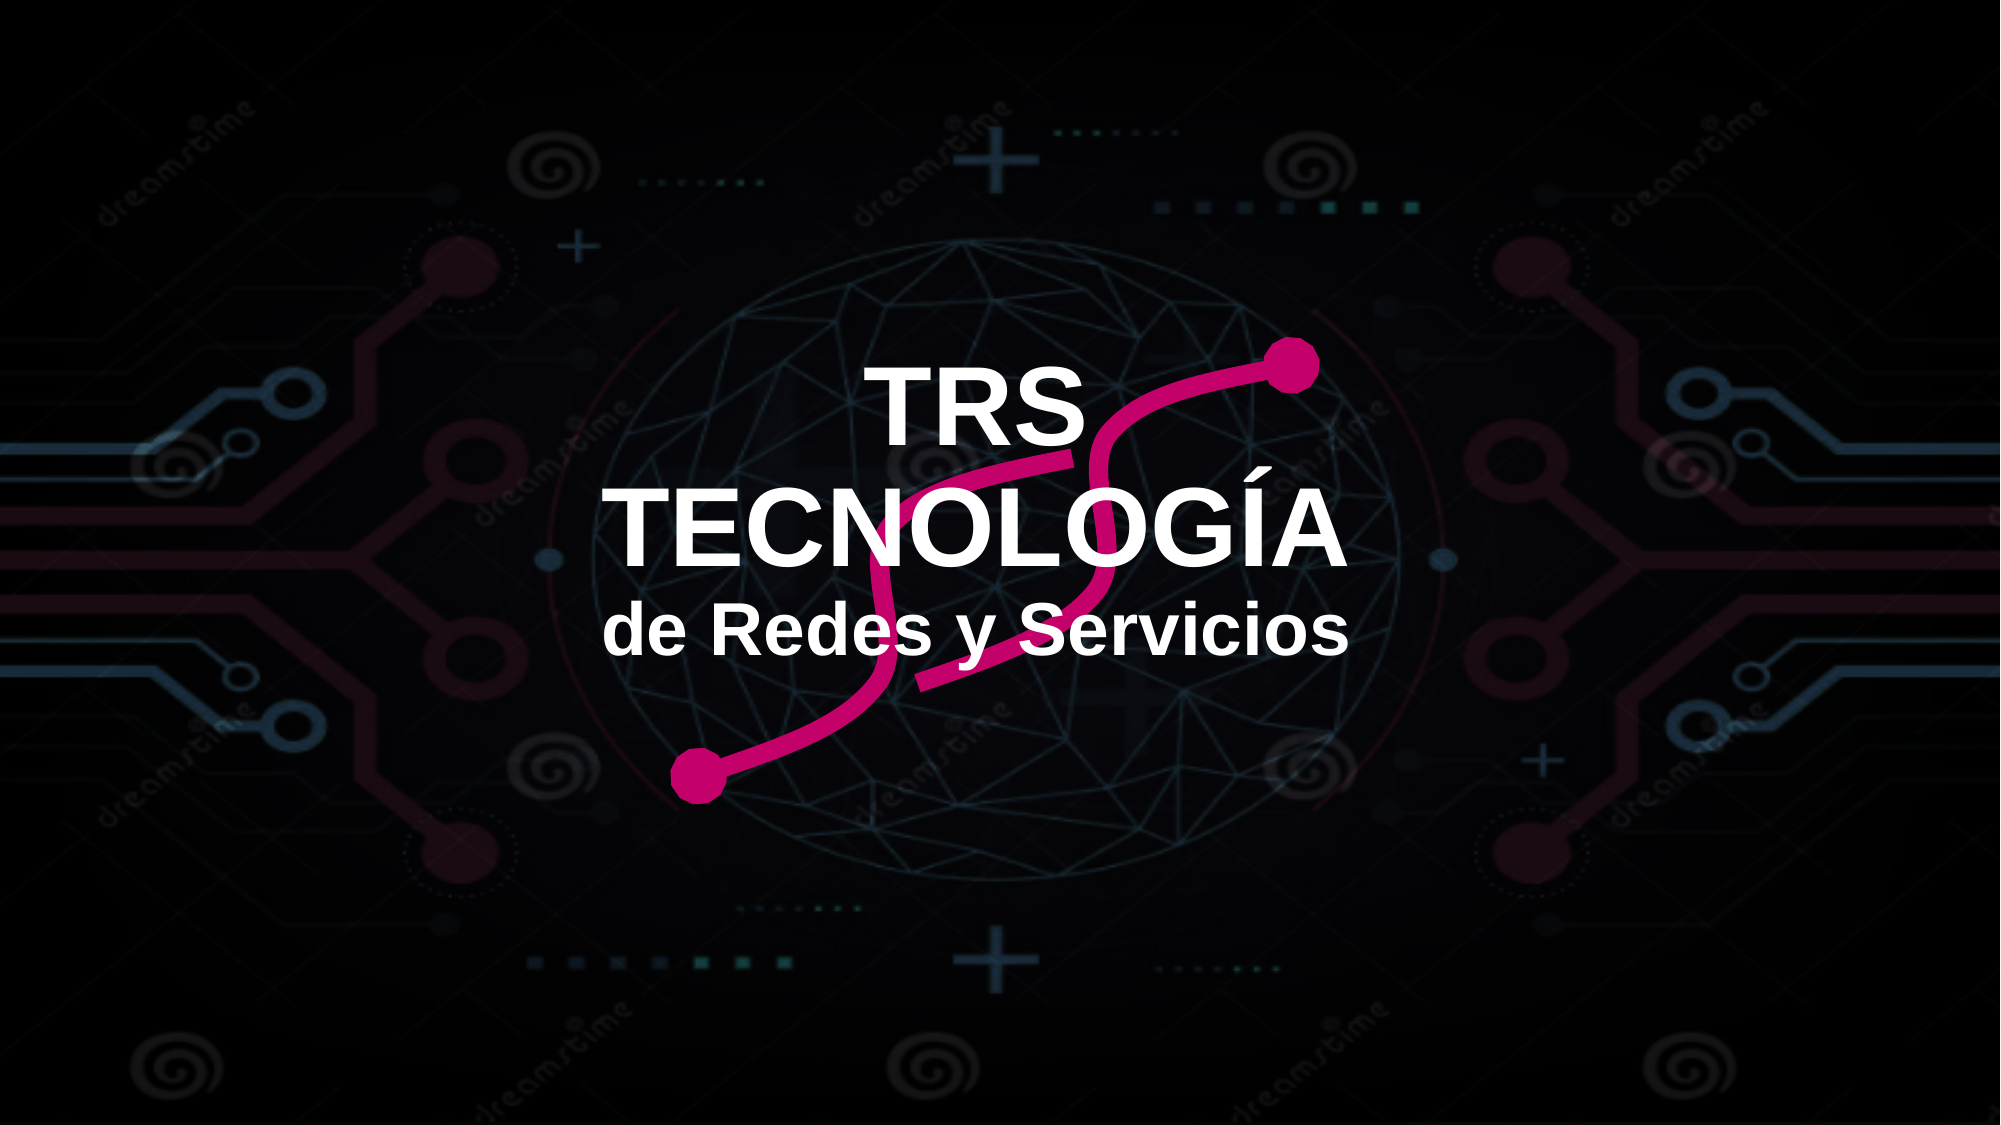

# TRS TECNOLOGÍA de Redes y Servicios